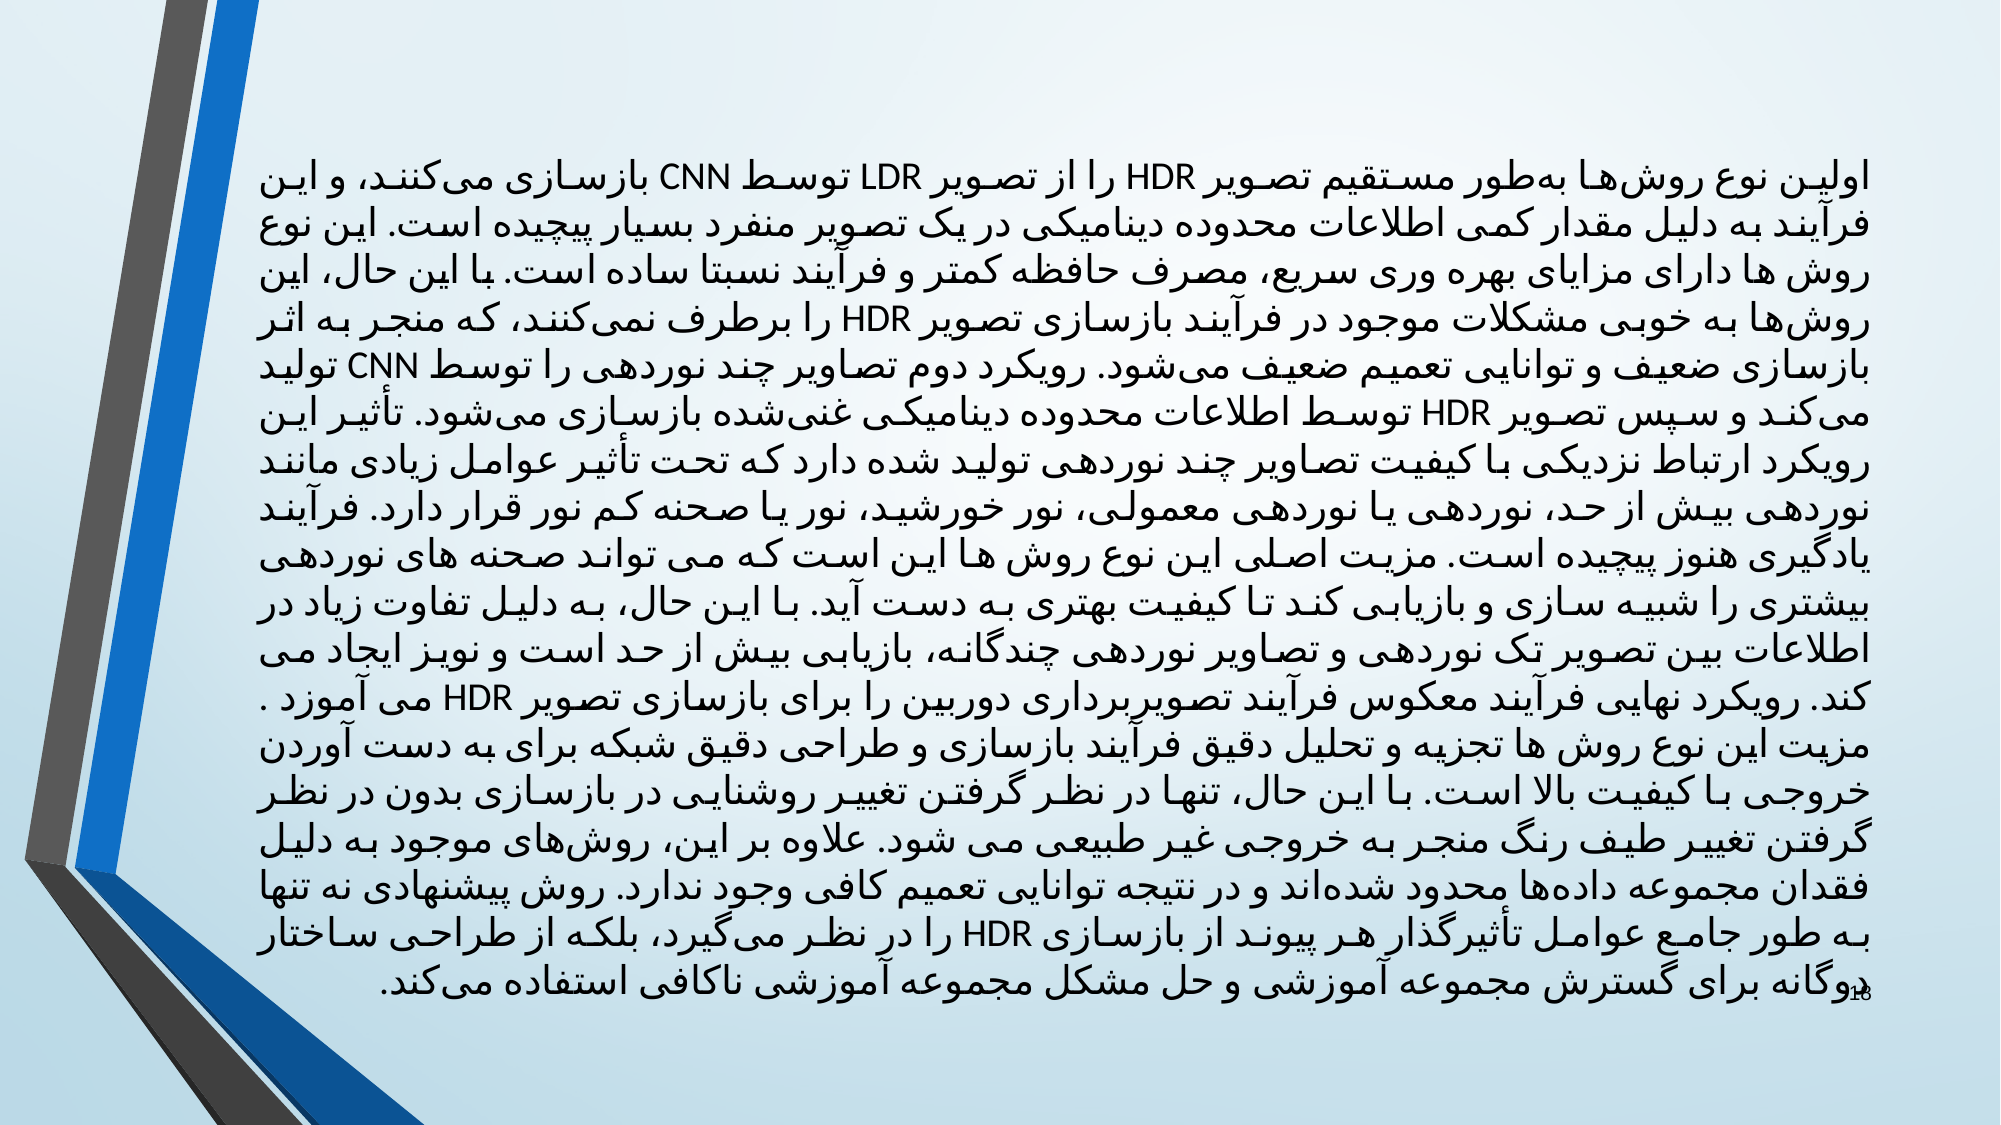

#
اولین نوع روش‌ها به‌طور مستقیم تصویر HDR را از تصویر LDR توسط CNN بازسازی می‌کنند، و این فرآیند به دلیل مقدار کمی اطلاعات محدوده دینامیکی در یک تصویر منفرد بسیار پیچیده است. این نوع روش ها دارای مزایای بهره وری سریع، مصرف حافظه کمتر و فرآیند نسبتا ساده است. با این حال، این روش‌ها به خوبی مشکلات موجود در فرآیند بازسازی تصویر HDR را برطرف نمی‌کنند، که منجر به اثر بازسازی ضعیف و توانایی تعمیم ضعیف می‌شود. رویکرد دوم تصاویر چند نوردهی را توسط CNN تولید می‌کند و سپس تصویر HDR توسط اطلاعات محدوده دینامیکی غنی‌شده بازسازی می‌شود. تأثیر این رویکرد ارتباط نزدیکی با کیفیت تصاویر چند نوردهی تولید شده دارد که تحت تأثیر عوامل زیادی مانند نوردهی بیش از حد، نوردهی یا نوردهی معمولی، نور خورشید، نور یا صحنه کم نور قرار دارد. فرآیند یادگیری هنوز پیچیده است. مزیت اصلی این نوع روش ها این است که می تواند صحنه های نوردهی بیشتری را شبیه سازی و بازیابی کند تا کیفیت بهتری به دست آید. با این حال، به دلیل تفاوت زیاد در اطلاعات بین تصویر تک نوردهی و تصاویر نوردهی چندگانه، بازیابی بیش از حد است و نویز ایجاد می کند. رویکرد نهایی فرآیند معکوس فرآیند تصویربرداری دوربین را برای بازسازی تصویر HDR می آموزد . مزیت این نوع روش ها تجزیه و تحلیل دقیق فرآیند بازسازی و طراحی دقیق شبکه برای به دست آوردن خروجی با کیفیت بالا است. با این حال، تنها در نظر گرفتن تغییر روشنایی در بازسازی بدون در نظر گرفتن تغییر طیف رنگ منجر به خروجی غیر طبیعی می شود. علاوه بر این، روش‌های موجود به دلیل فقدان مجموعه داده‌ها محدود شده‌اند و در نتیجه توانایی تعمیم کافی وجود ندارد. روش پیشنهادی نه تنها به طور جامع عوامل تأثیرگذار هر پیوند از بازسازی HDR را در نظر می‌گیرد، بلکه از طراحی ساختار دوگانه برای گسترش مجموعه آموزشی و حل مشکل مجموعه آموزشی ناکافی استفاده می‌کند.

18